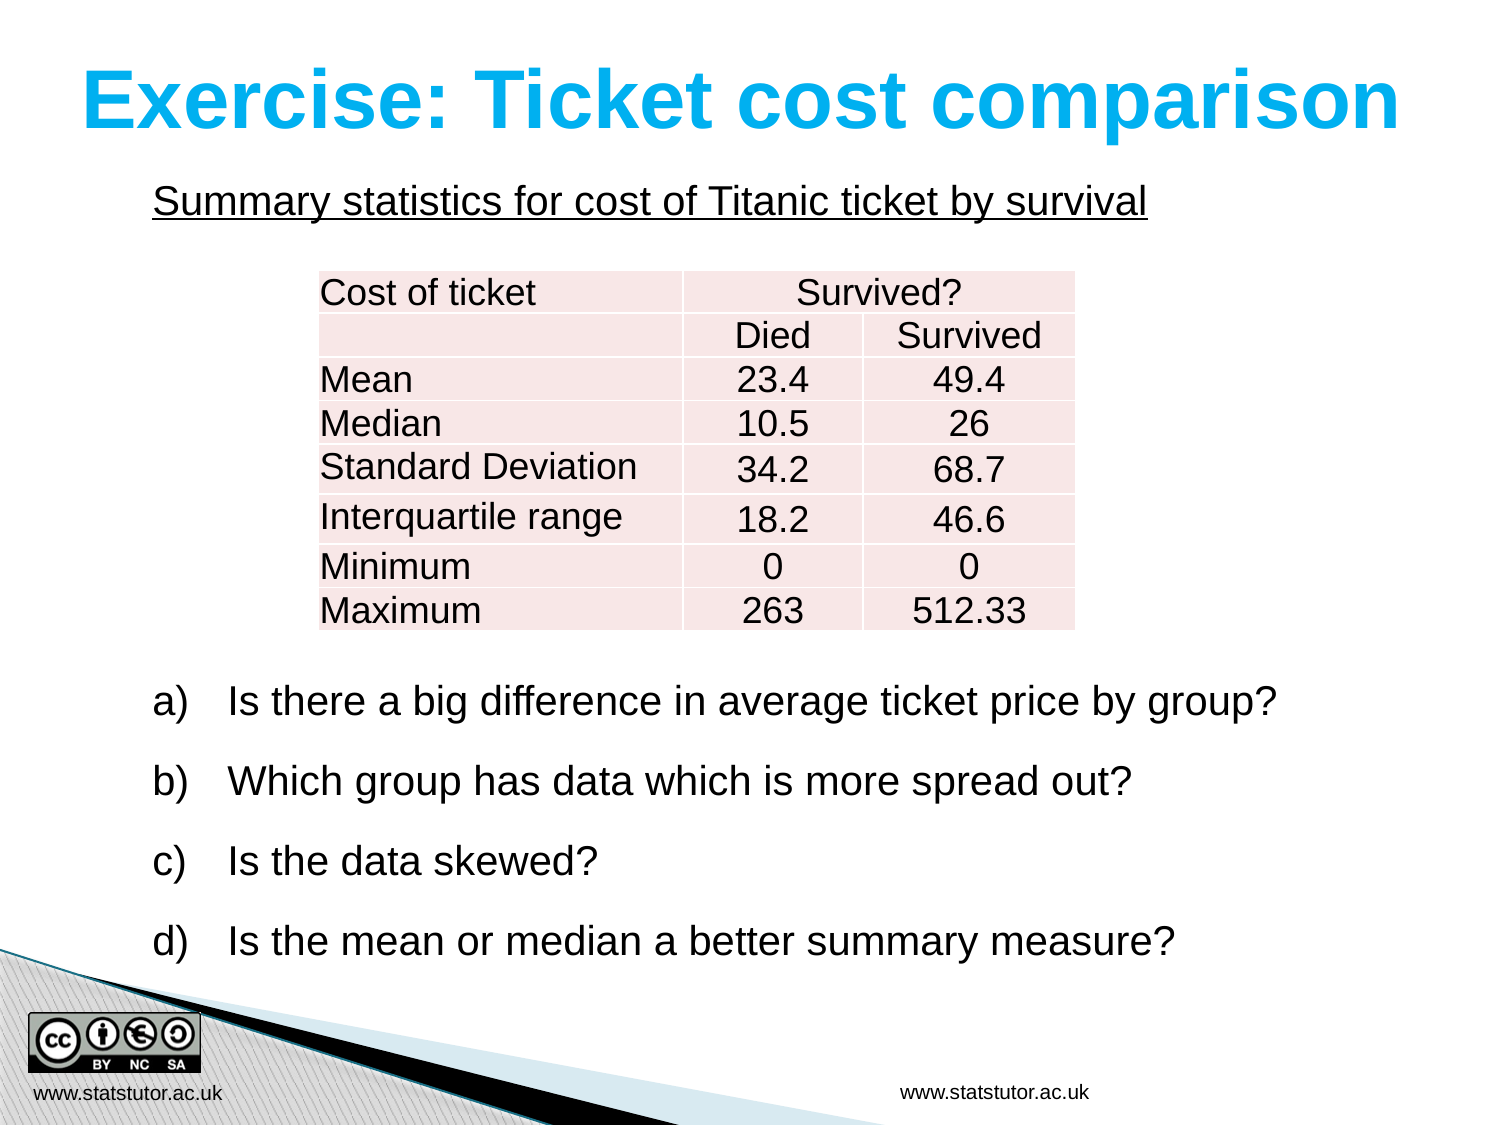

# Exercise: Ticket cost comparison
Summary statistics for cost of Titanic ticket by survival

Is there a big difference in average ticket price by group?

Which group has data which is more spread out?

Is the data skewed?

Is the mean or median a better summary measure?

| Cost of ticket | Survived? |  |
| --- | --- | --- |
|  | Died | Survived |
| Mean | 23.4 | 49.4 |
| Median | 10.5 | 26 |
| Standard Deviation | 34.2 | 68.7 |
| Interquartile range | 18.2 | 46.6 |
| Minimum | 0 | 0 |
| Maximum | 263 | 512.33 |
www.statstutor.ac.uk
www.statstutor.ac.uk